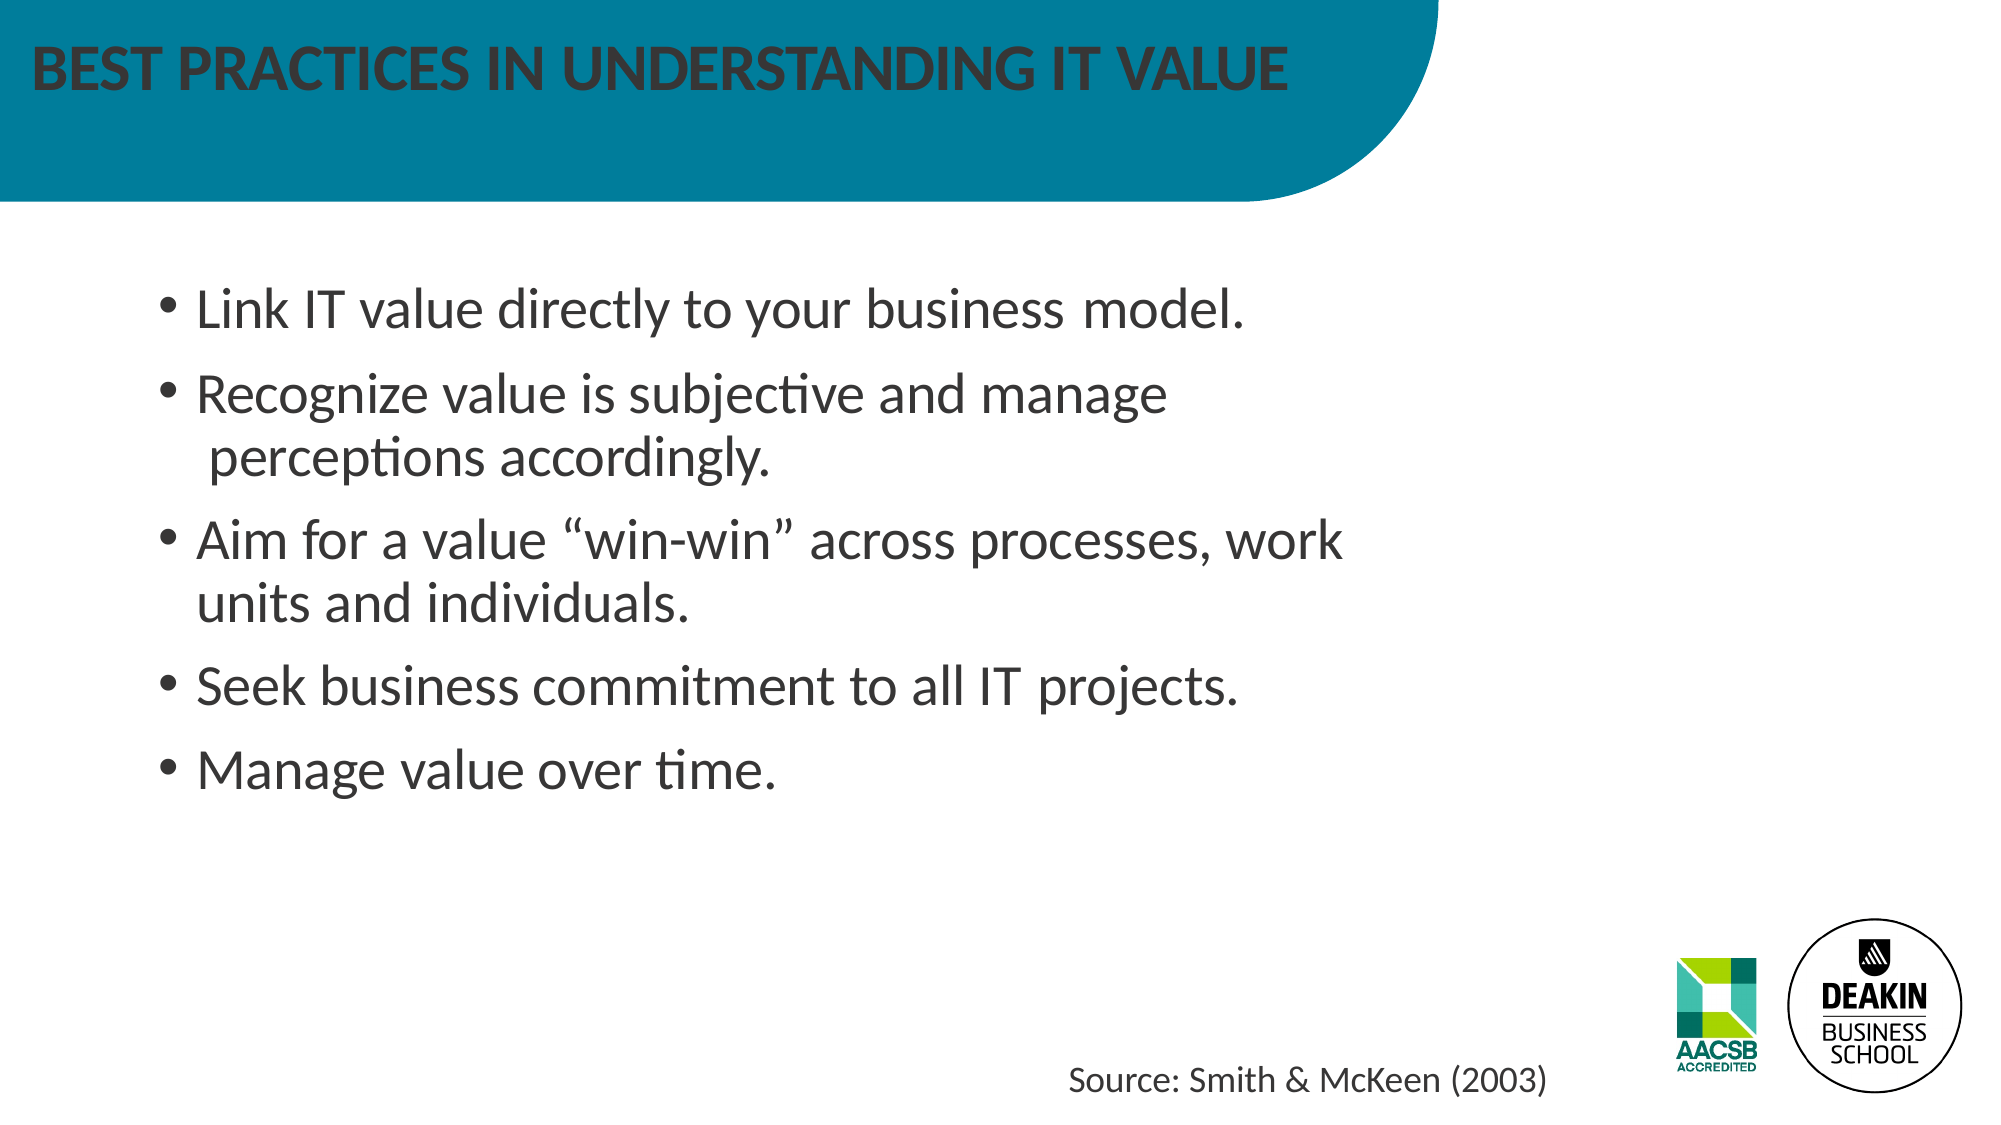

# BEST PRACTICES IN UNDERSTANDING IT VALUE
Link IT value directly to your business model.
Recognize value is subjective and manage  perceptions accordingly.
Aim for a value “win-win” across processes, work  units and individuals.
Seek business commitment to all IT projects.
Manage value over time.
Source: Smith & McKeen (2003)